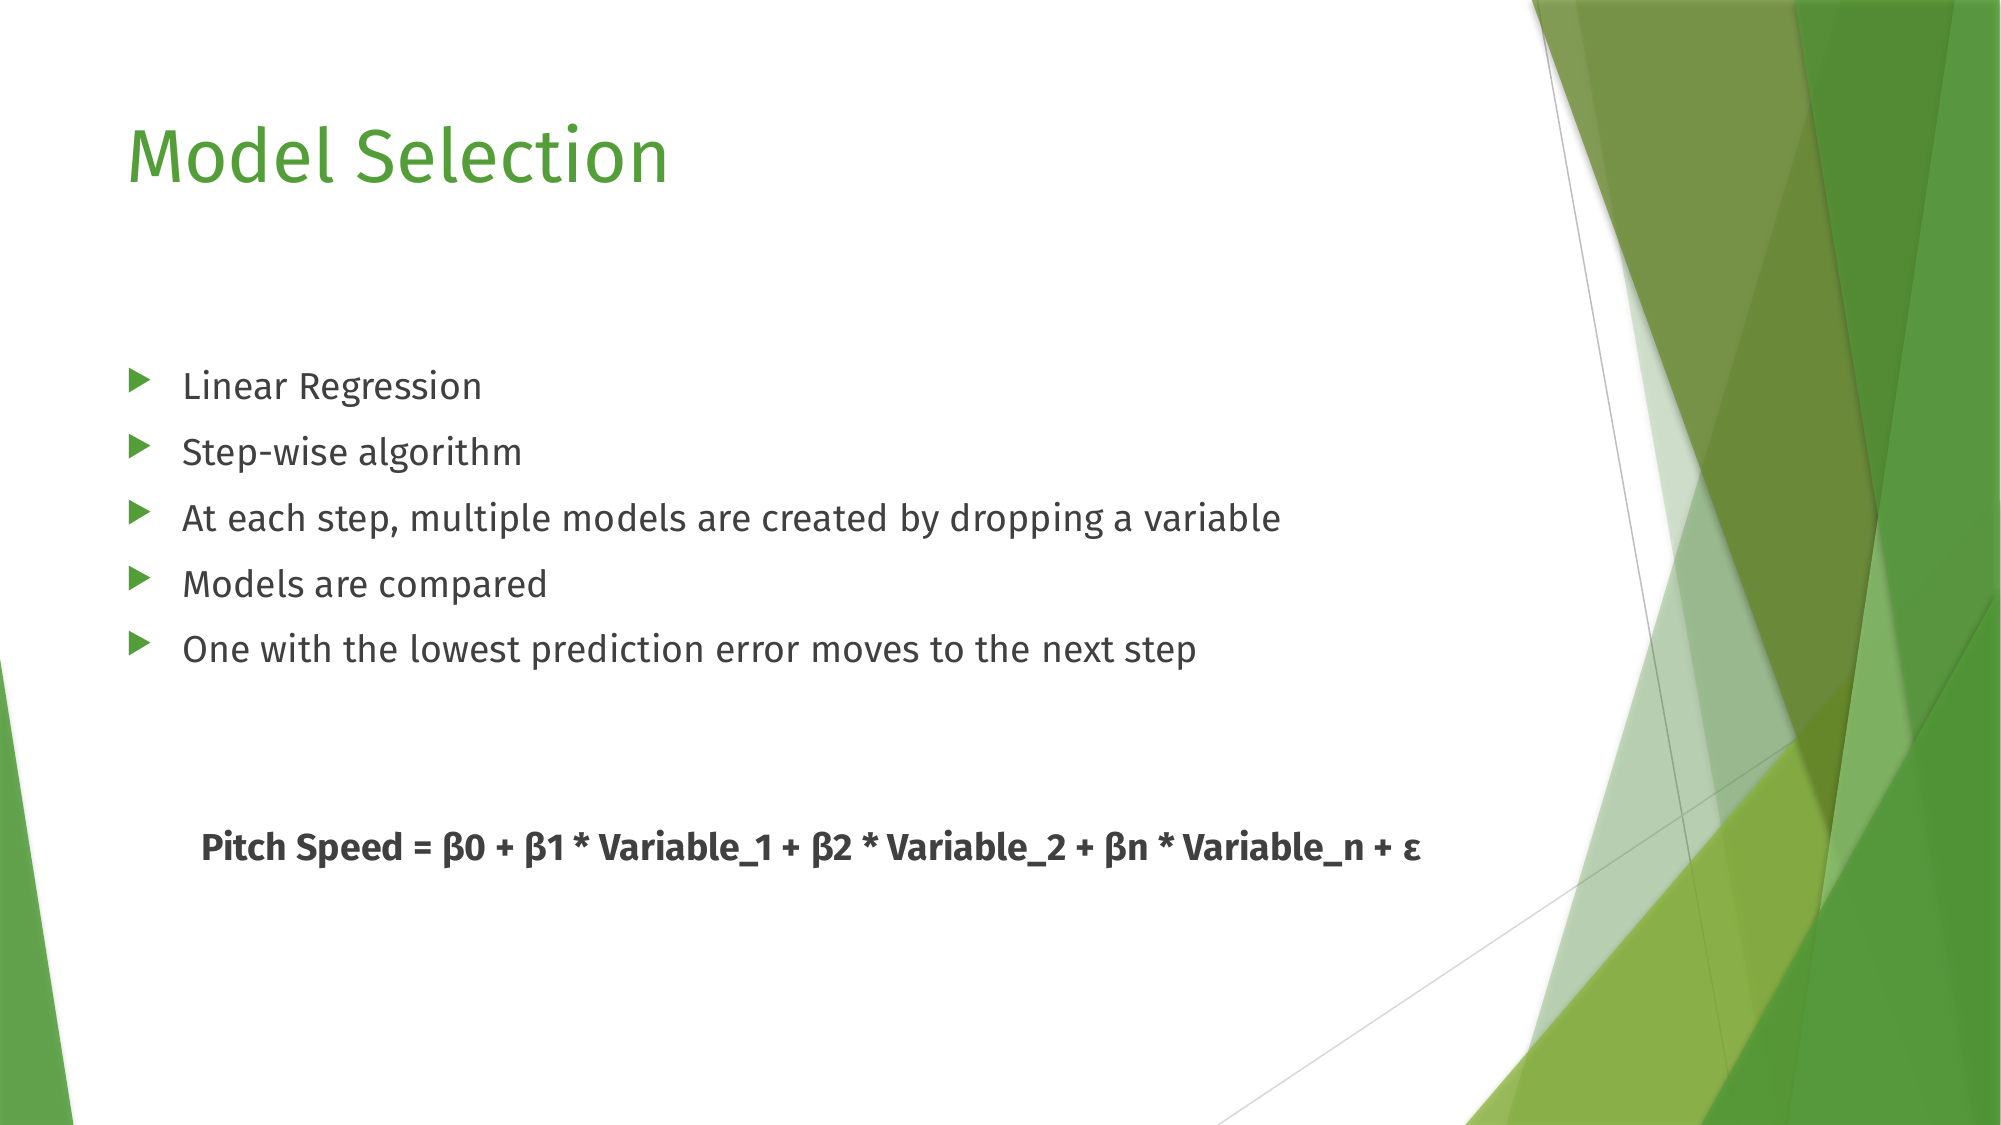

# Model Selection
Linear Regression
Step-wise algorithm
At each step, multiple models are created by dropping a variable
Models are compared
One with the lowest prediction error moves to the next step

Pitch Speed = β0 + β1 * Variable_1 + β2 * Variable_2 + βn * Variable_n + ε